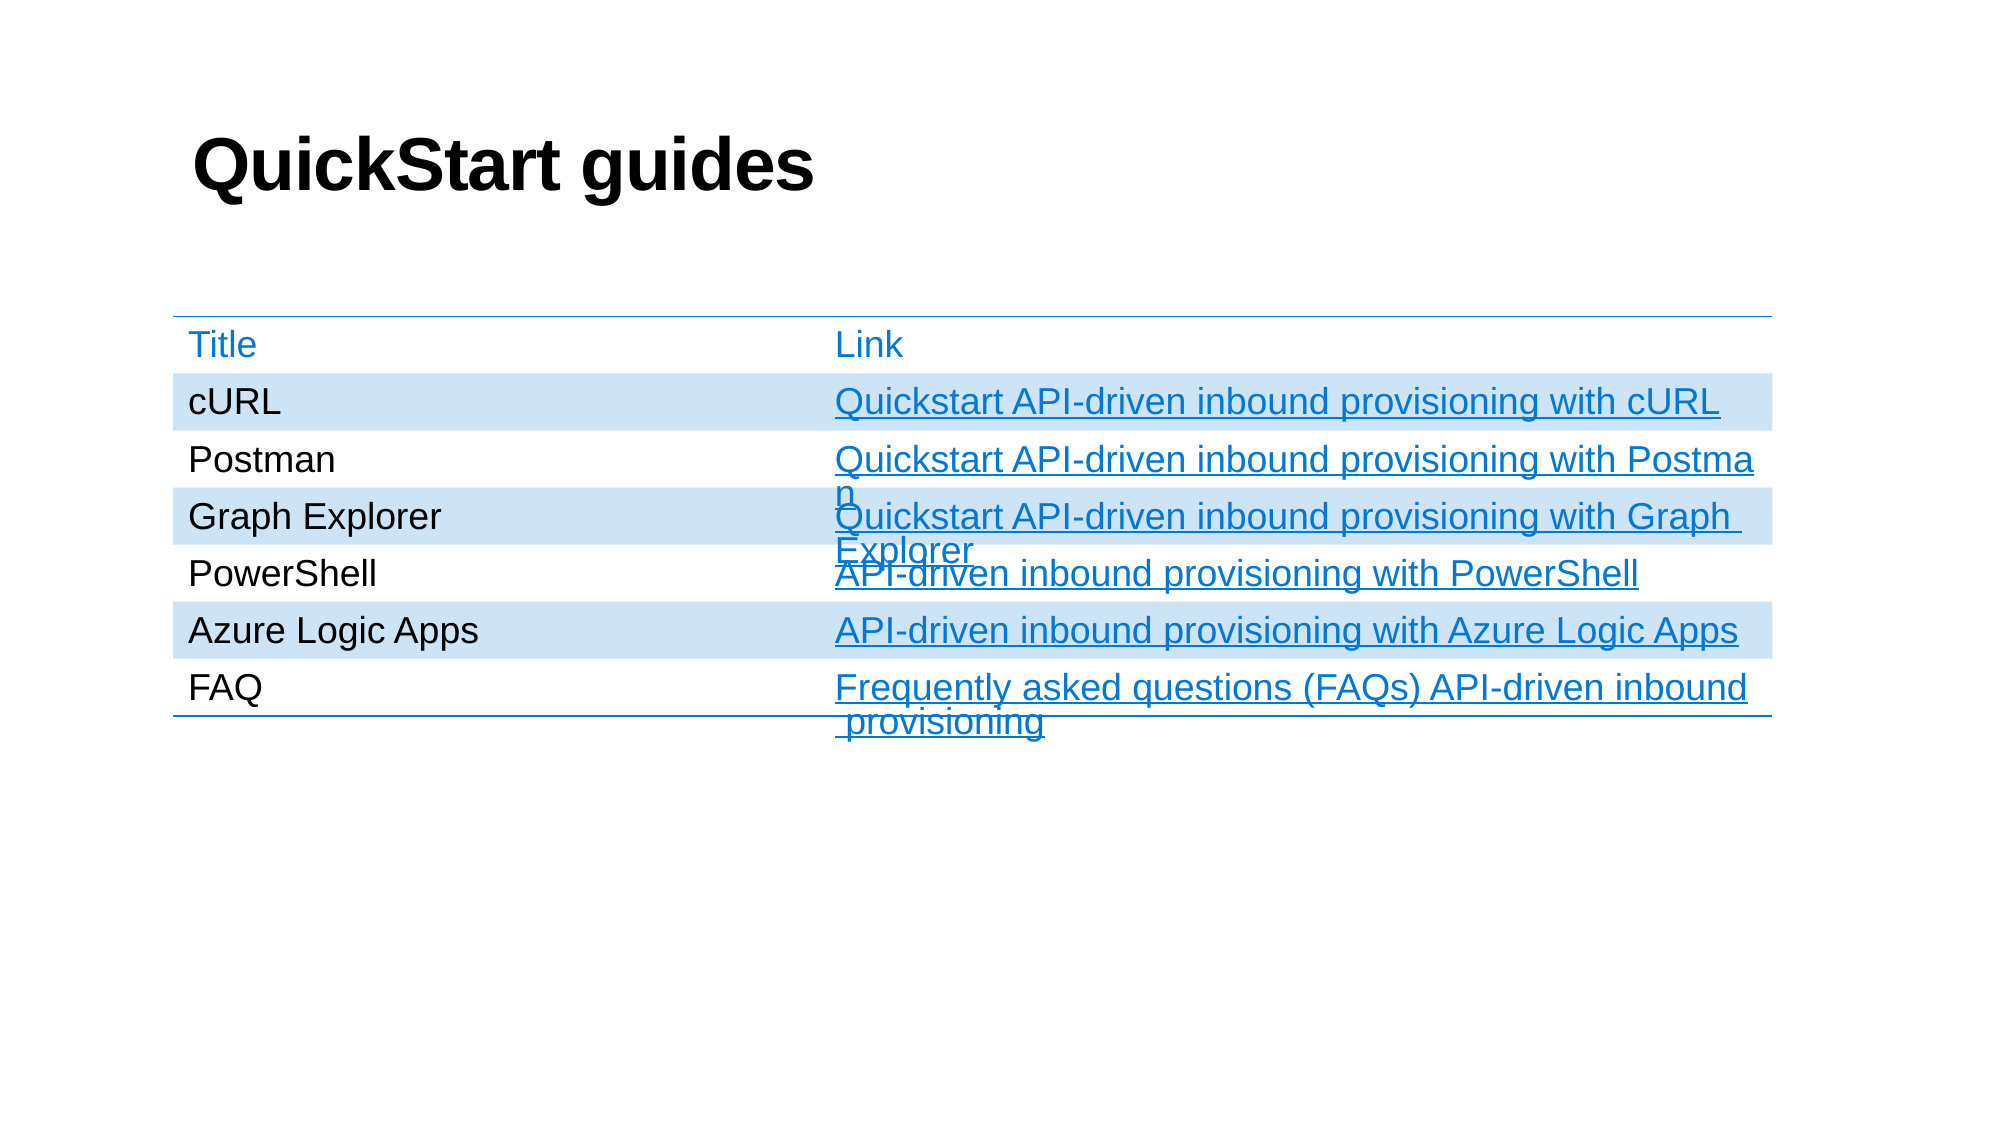

# QuickStart guides
| Title | Link |
| --- | --- |
| cURL | Quickstart API-driven inbound provisioning with cURL |
| Postman | Quickstart API-driven inbound provisioning with Postman |
| Graph Explorer | Quickstart API-driven inbound provisioning with Graph Explorer |
| PowerShell | API-driven inbound provisioning with PowerShell |
| Azure Logic Apps | API-driven inbound provisioning with Azure Logic Apps |
| FAQ | Frequently asked questions (FAQs) API-driven inbound provisioning |